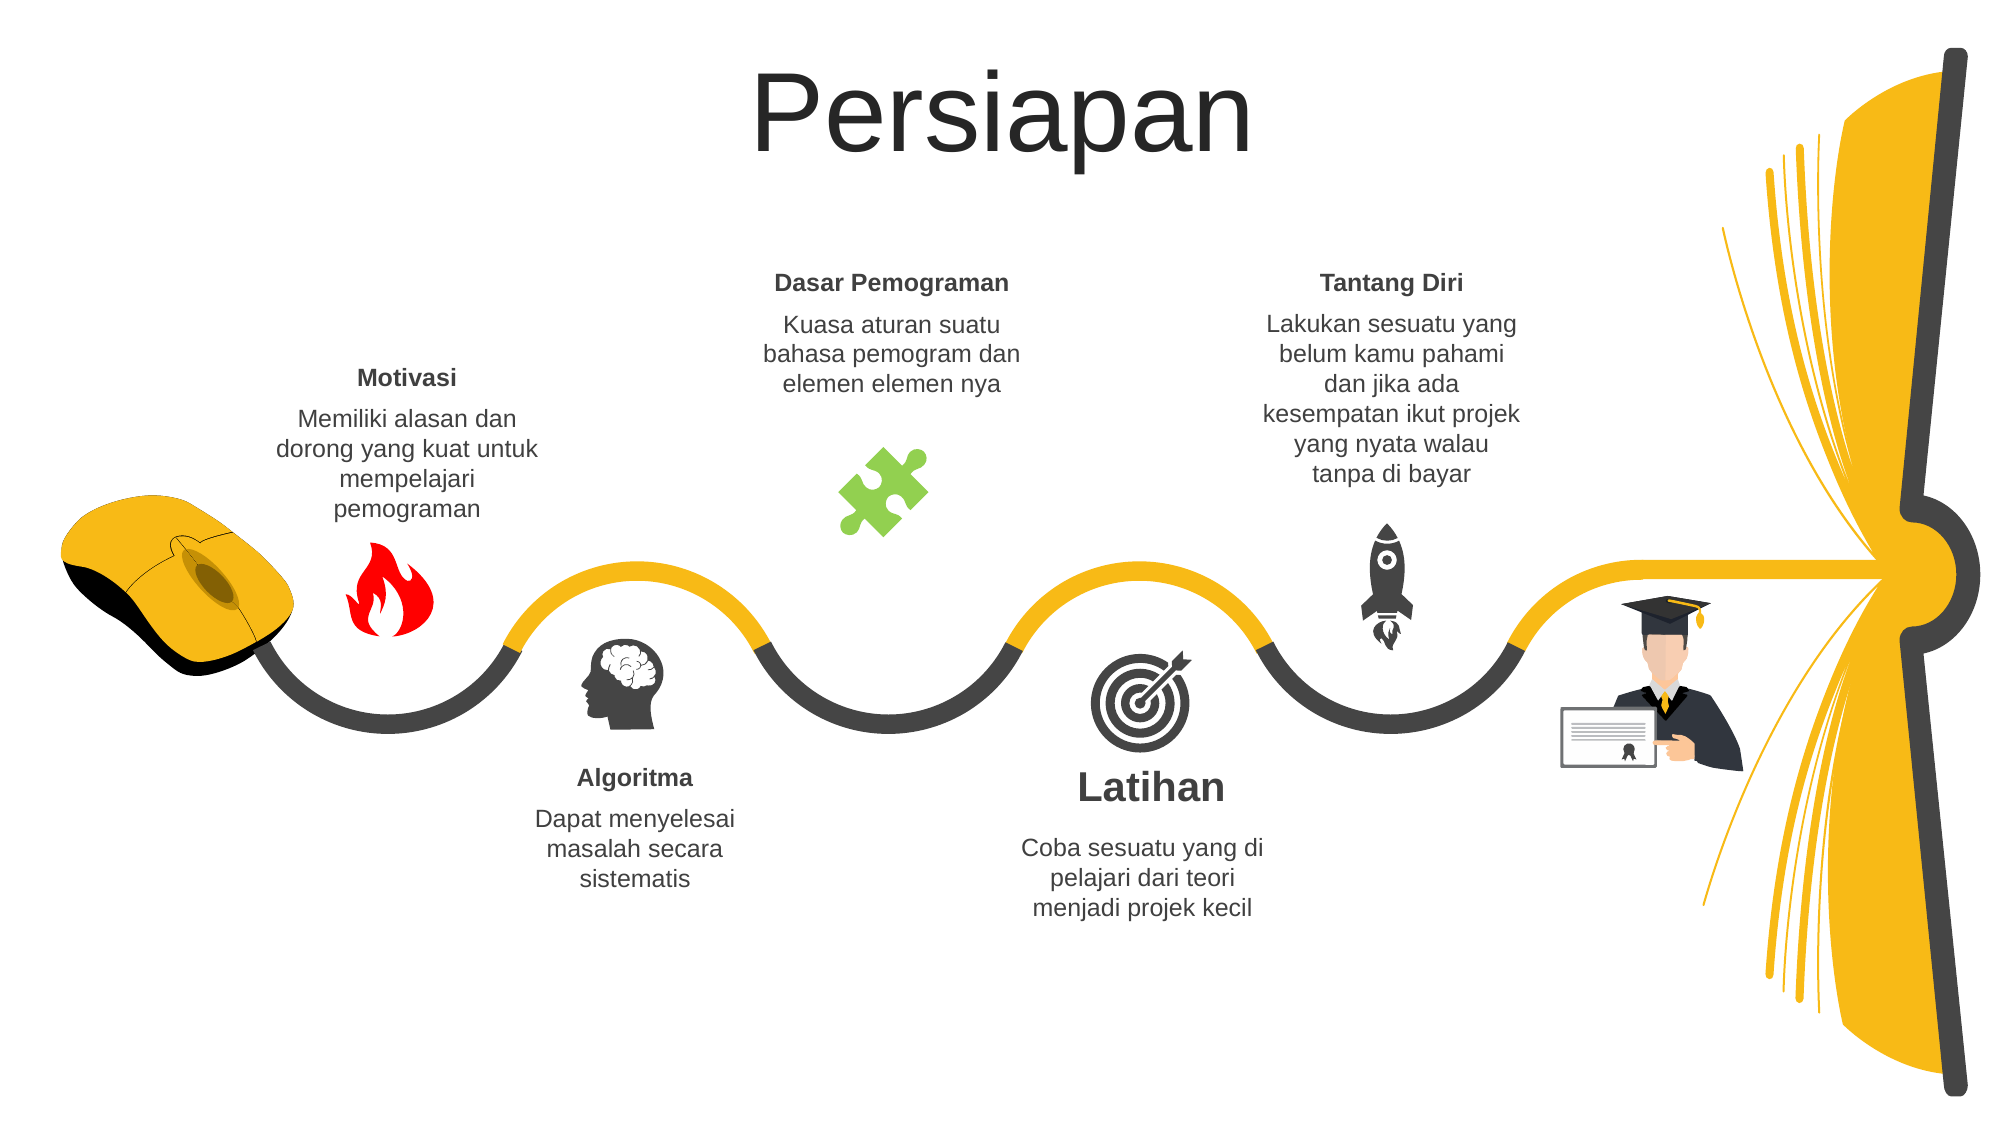

Persiapan
Dasar Pemograman
Kuasa aturan suatu bahasa pemogram dan elemen elemen nya
Tantang Diri
Lakukan sesuatu yang belum kamu pahami dan jika ada kesempatan ikut projek yang nyata walau tanpa di bayar
Motivasi
Memiliki alasan dan dorong yang kuat untuk mempelajari pemograman

Latihan
Algoritma
Dapat menyelesai masalah secara sistematis
Coba sesuatu yang di pelajari dari teori menjadi projek kecil